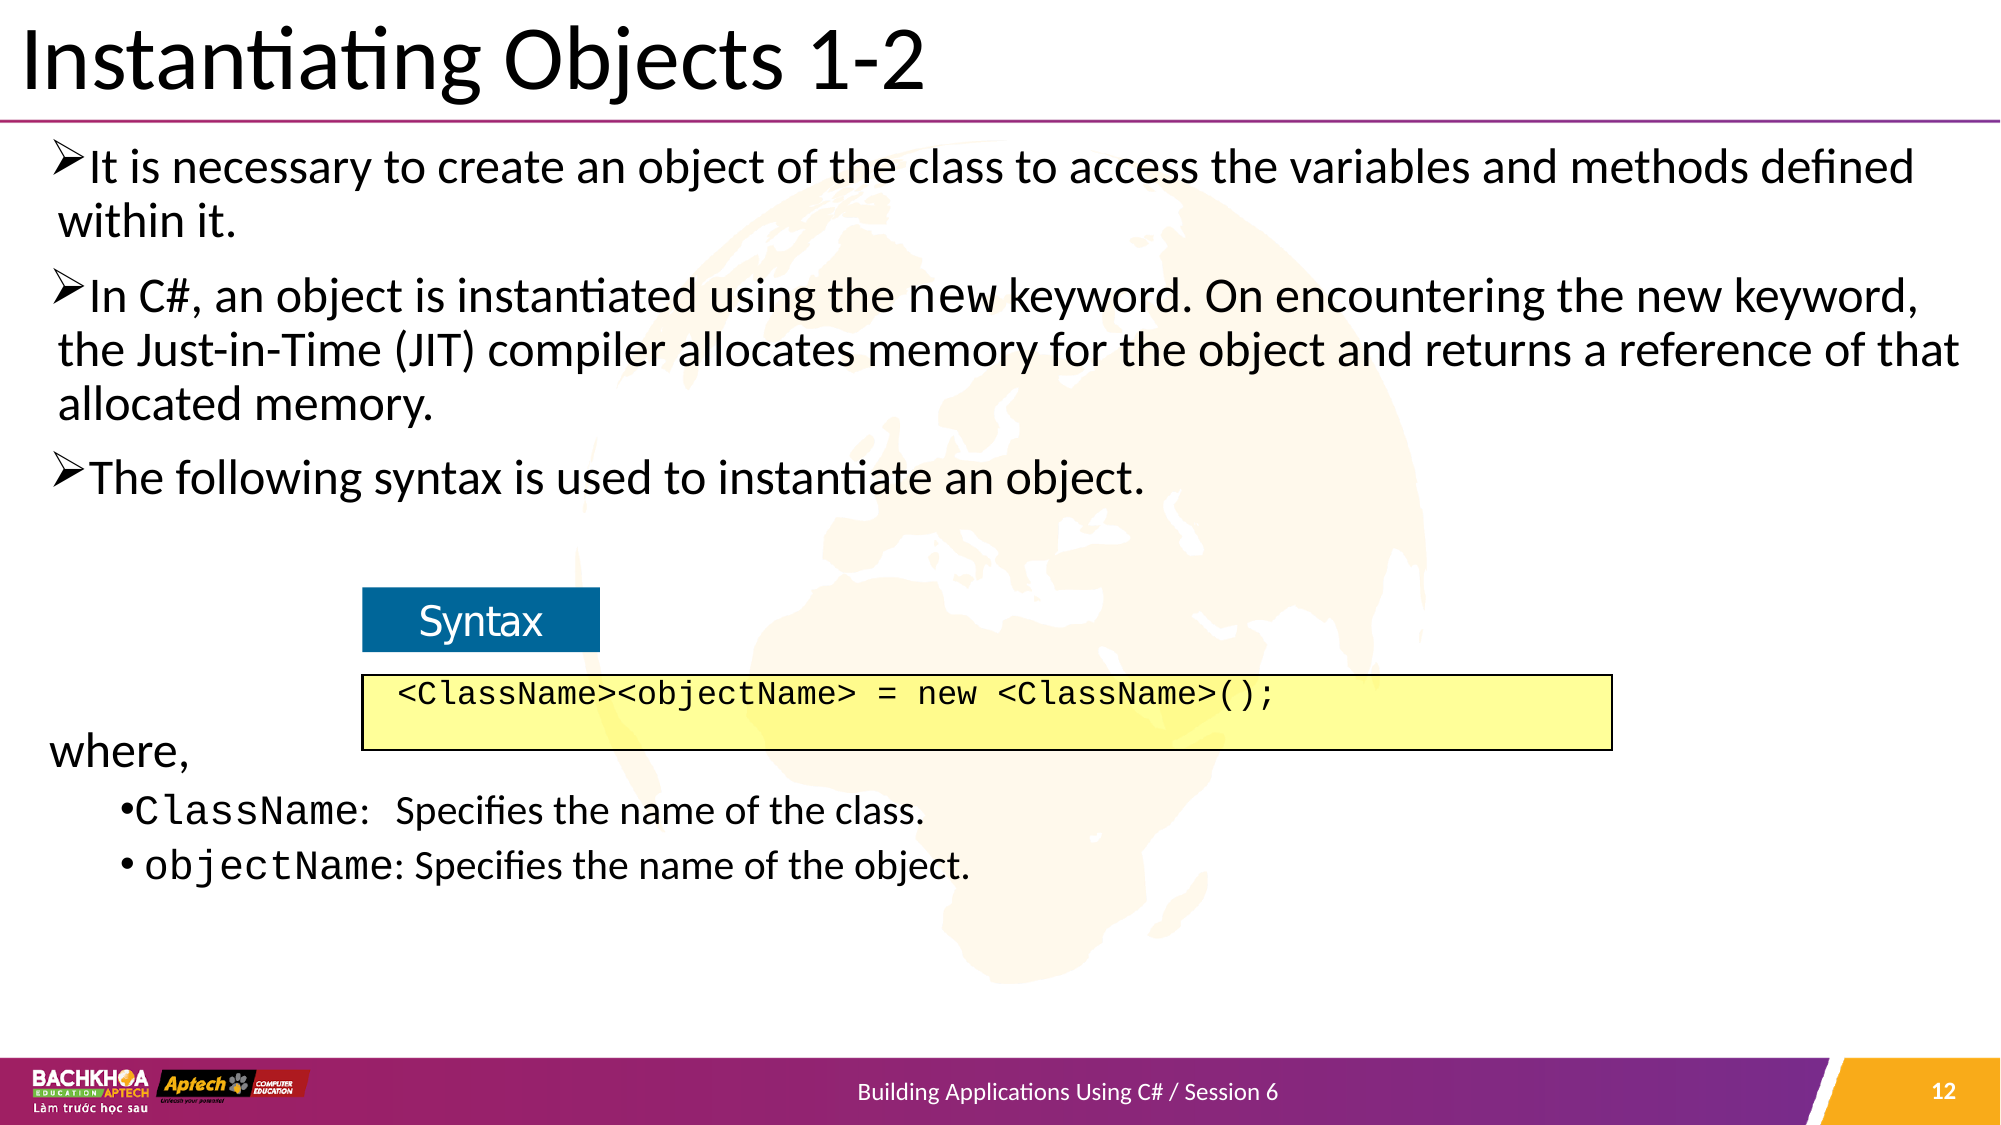

# Instantiating Objects 1-2
It is necessary to create an object of the class to access the variables and methods defined within it.
In C#, an object is instantiated using the new keyword. On encountering the new keyword, the Just-in-Time (JIT) compiler allocates memory for the object and returns a reference of that allocated memory.
The following syntax is used to instantiate an object.

where,
ClassName: Specifies the name of the class.
 objectName: Specifies the name of the object.

Syntax
 <ClassName><objectName> = new <ClassName>();
12
Building Applications Using C# / Session 6